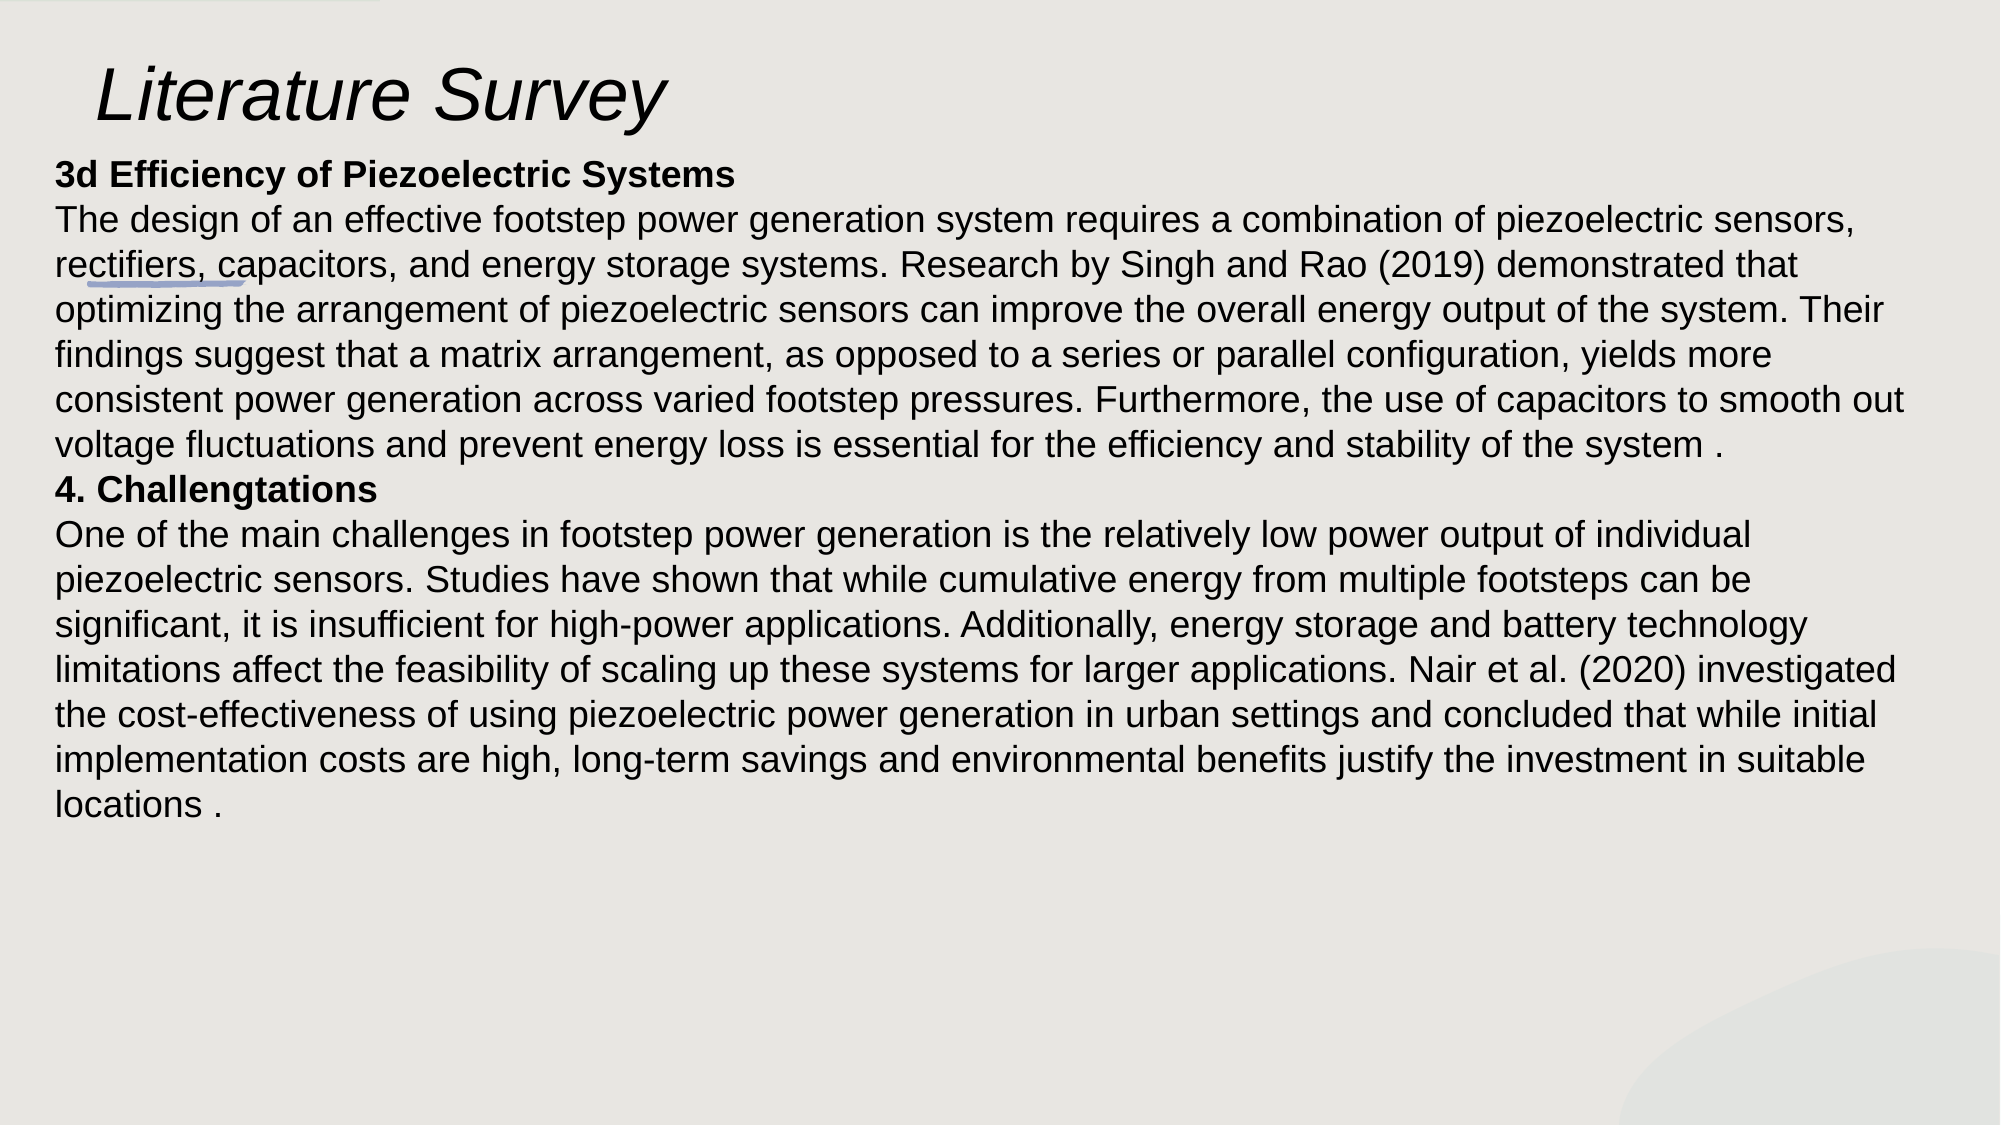

# Literature Survey
3d Efficiency of Piezoelectric Systems
The design of an effective footstep power generation system requires a combination of piezoelectric sensors, rectifiers, capacitors, and energy storage systems. Research by Singh and Rao (2019) demonstrated that optimizing the arrangement of piezoelectric sensors can improve the overall energy output of the system. Their findings suggest that a matrix arrangement, as opposed to a series or parallel configuration, yields more consistent power generation across varied footstep pressures. Furthermore, the use of capacitors to smooth out voltage fluctuations and prevent energy loss is essential for the efficiency and stability of the system .
4. Challengtations
One of the main challenges in footstep power generation is the relatively low power output of individual piezoelectric sensors. Studies have shown that while cumulative energy from multiple footsteps can be significant, it is insufficient for high-power applications. Additionally, energy storage and battery technology limitations affect the feasibility of scaling up these systems for larger applications. Nair et al. (2020) investigated the cost-effectiveness of using piezoelectric power generation in urban settings and concluded that while initial implementation costs are high, long-term savings and environmental benefits justify the investment in suitable locations .